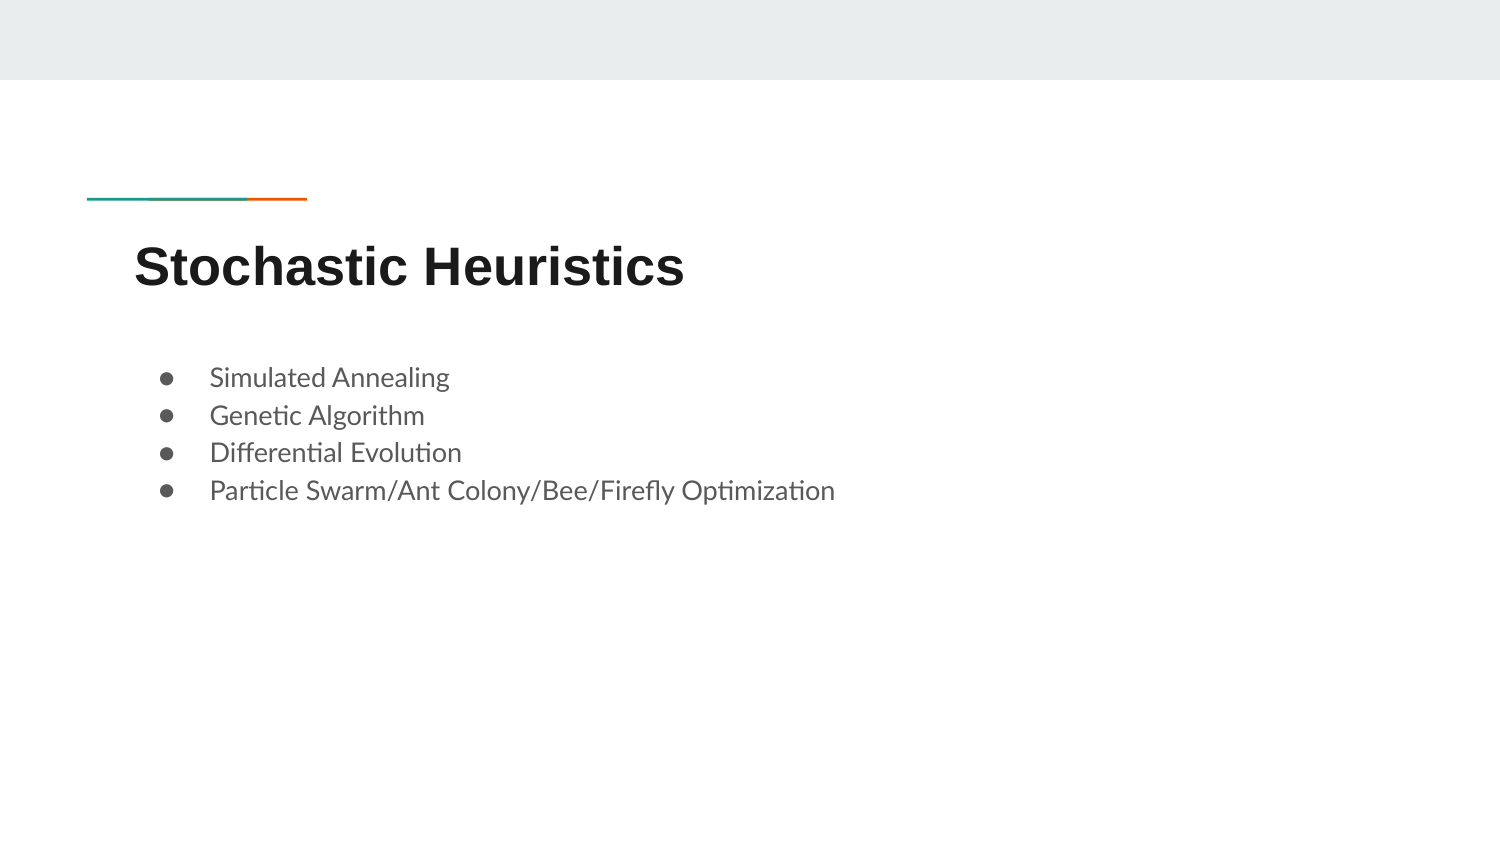

# Stochastic Heuristics
Simulated Annealing
Genetic Algorithm
Differential Evolution
Particle Swarm/Ant Colony/Bee/Firefly Optimization